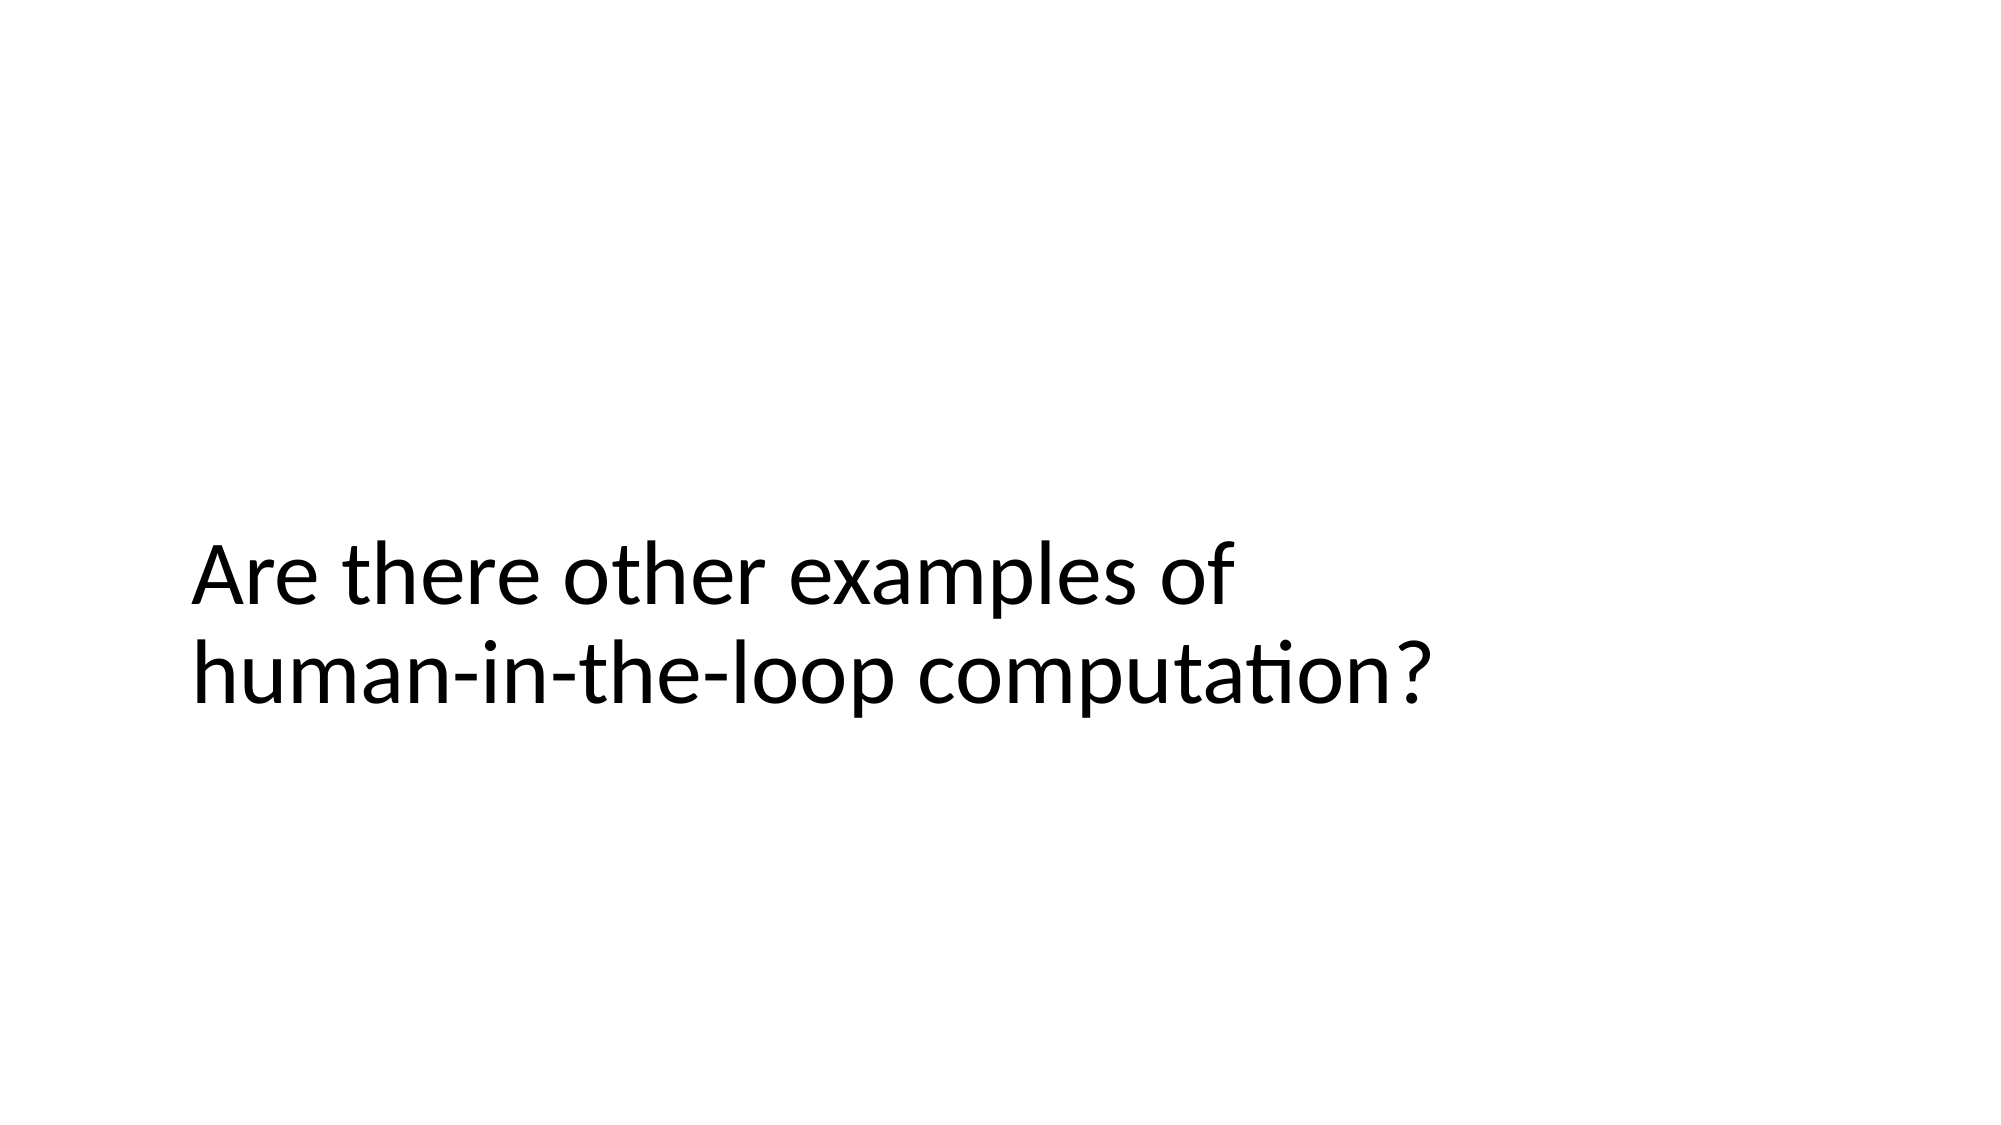

# Are there other examples of human-in-the-loop computation?